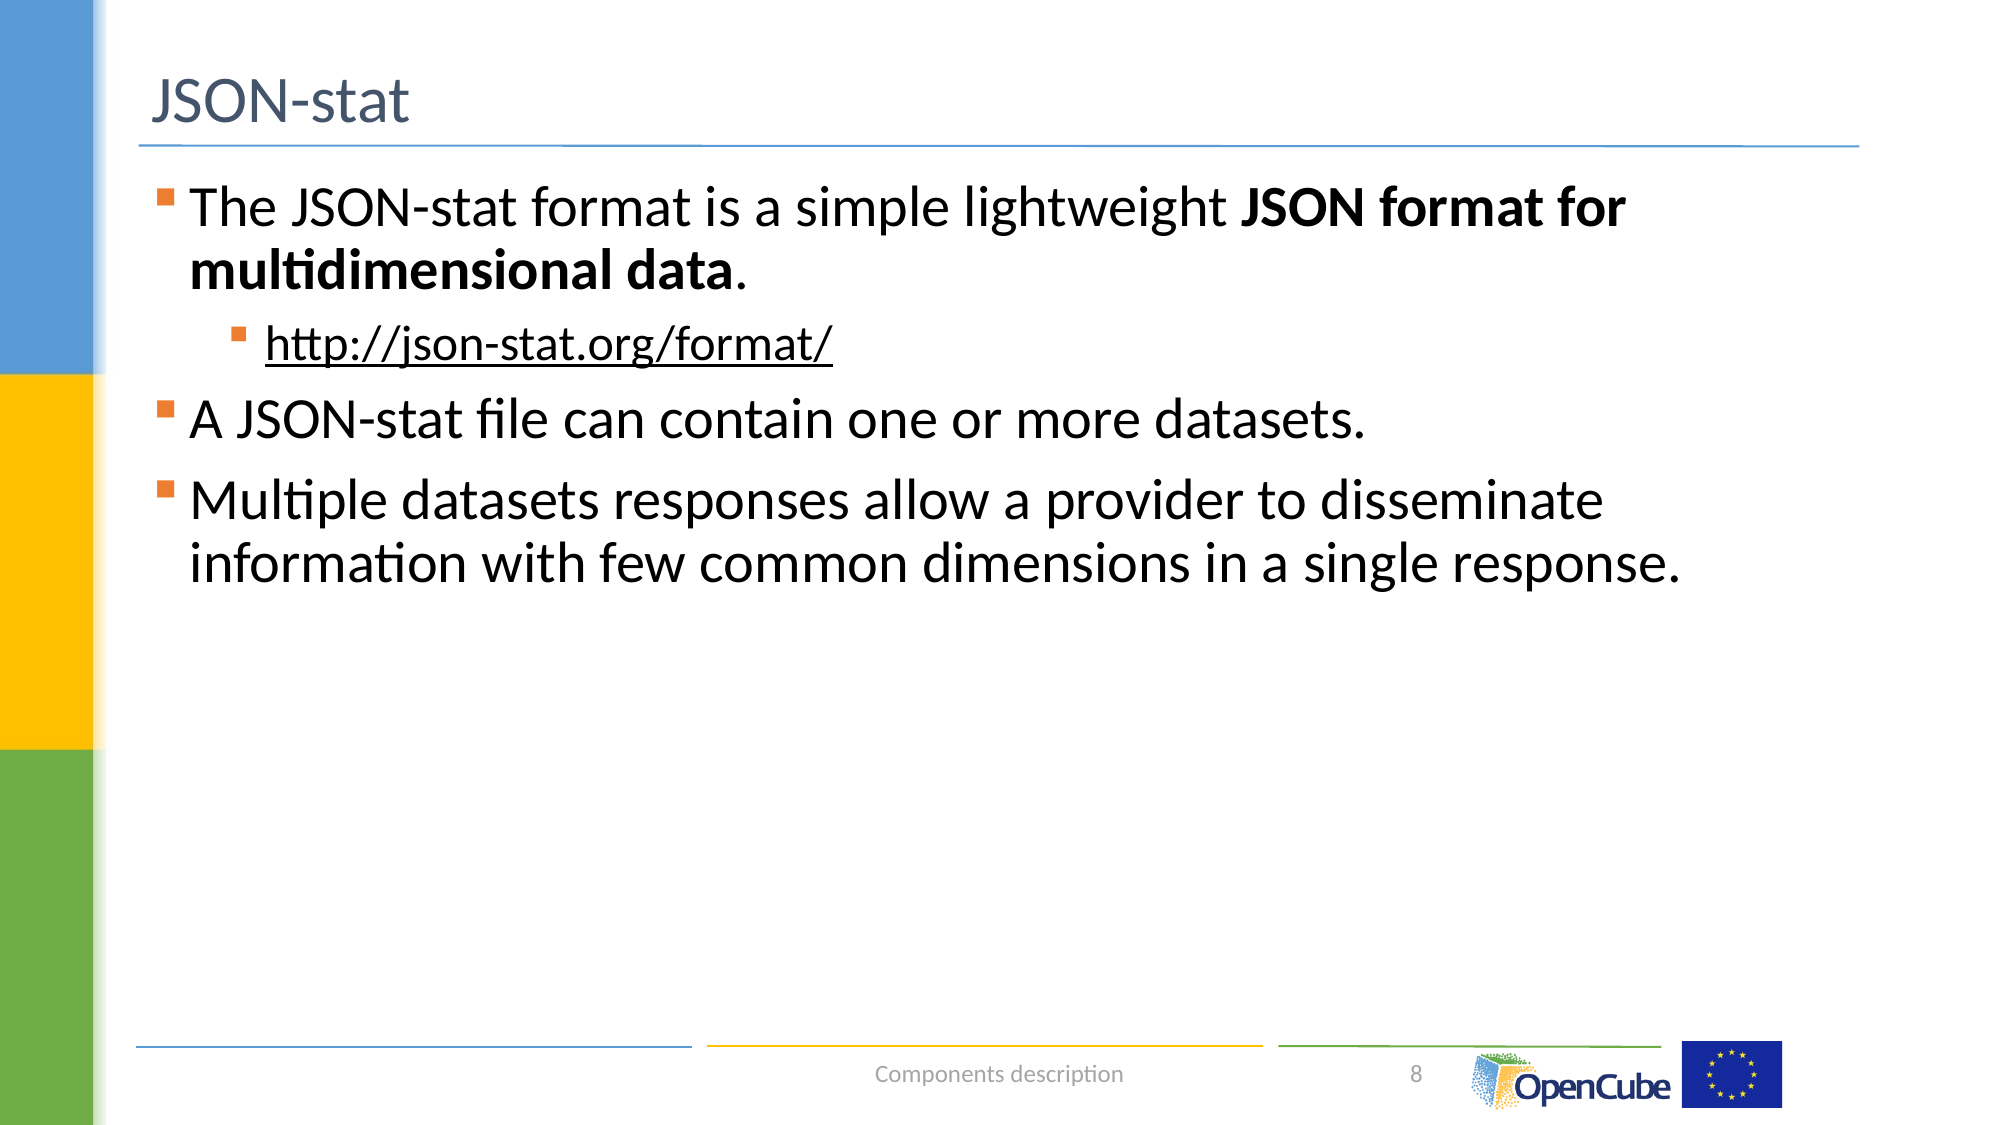

# JSON-stat
The JSON-stat format is a simple lightweight JSON format for multidimensional data.
http://json-stat.org/format/
A JSON-stat file can contain one or more datasets.
Multiple datasets responses allow a provider to disseminate information with few common dimensions in a single response.

Components description
8